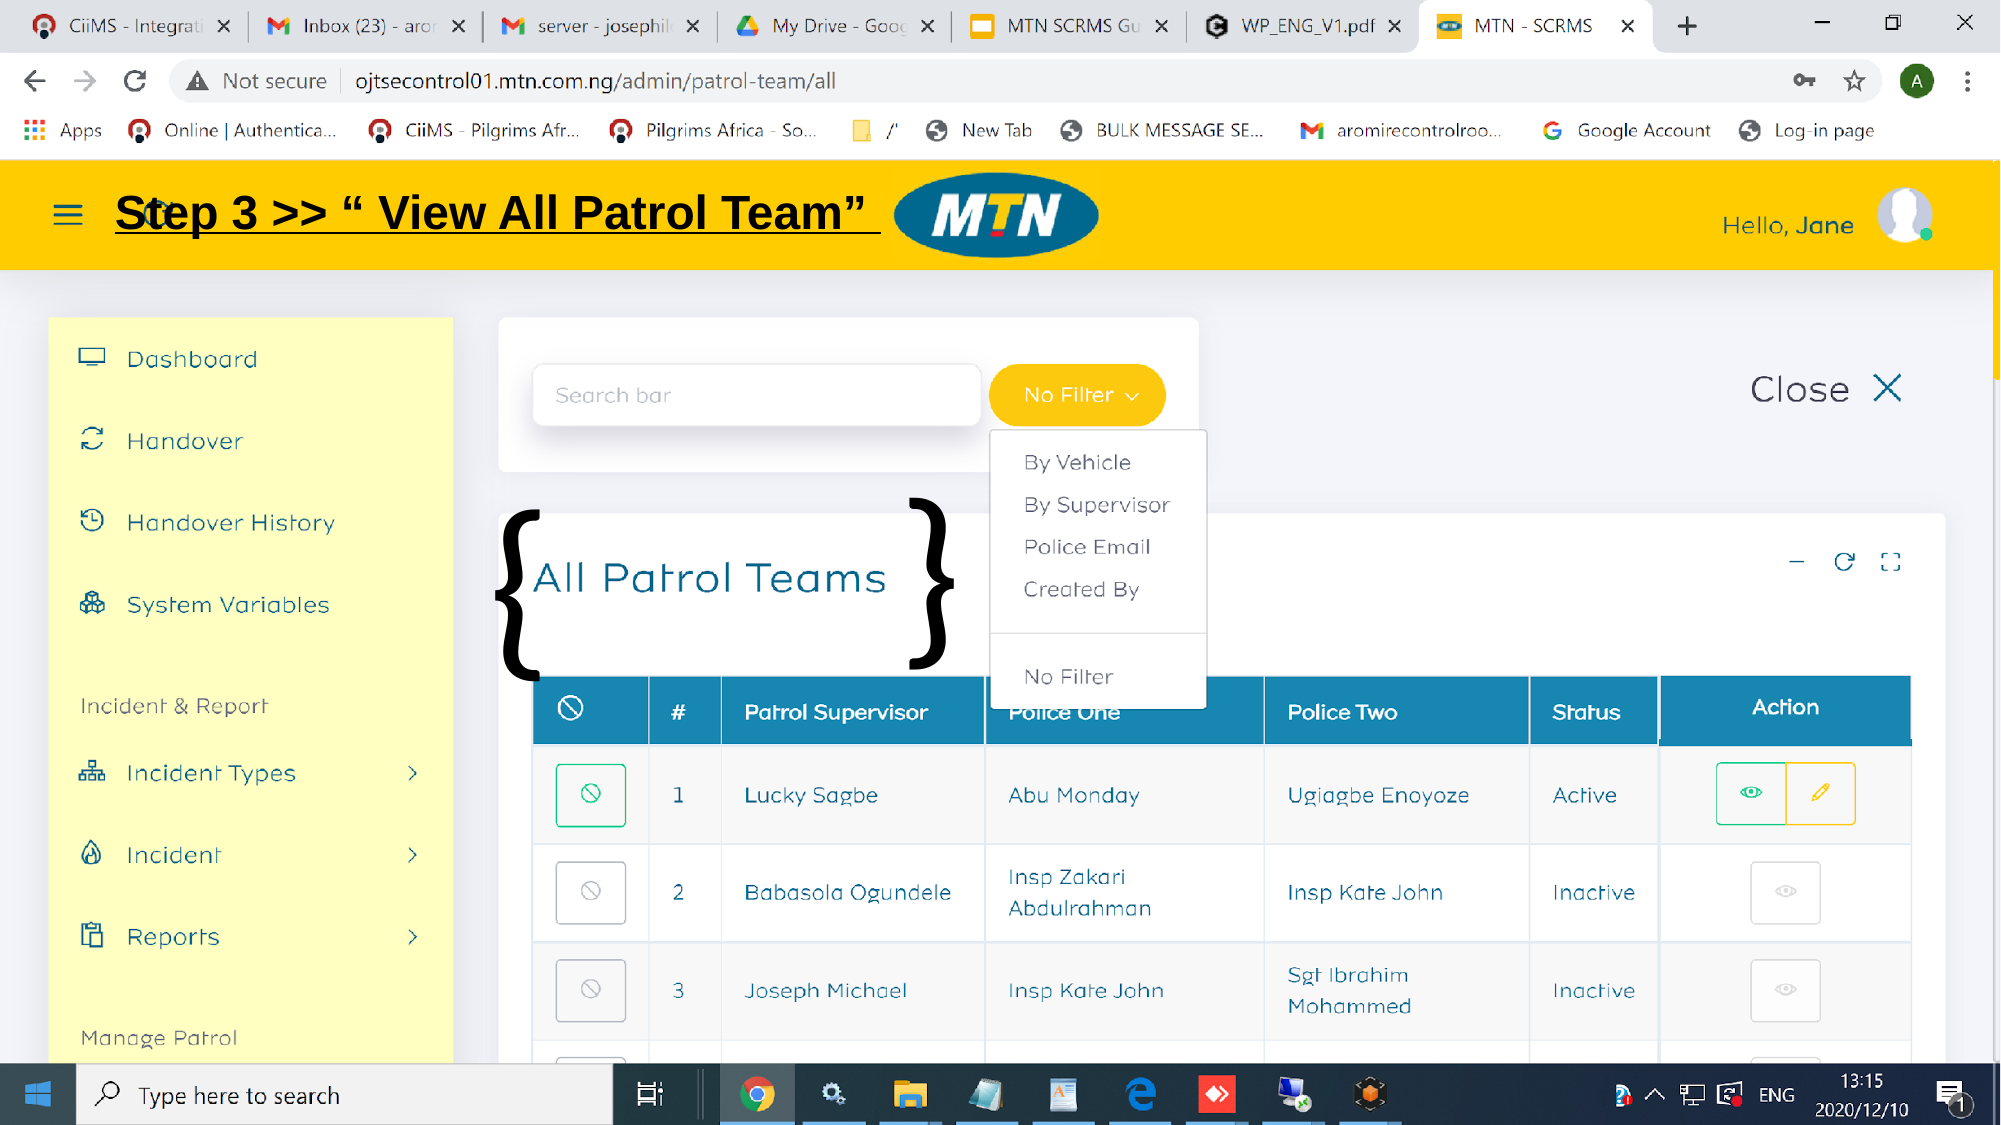

Step 3 >> “ View All Patrol Team”
{
{